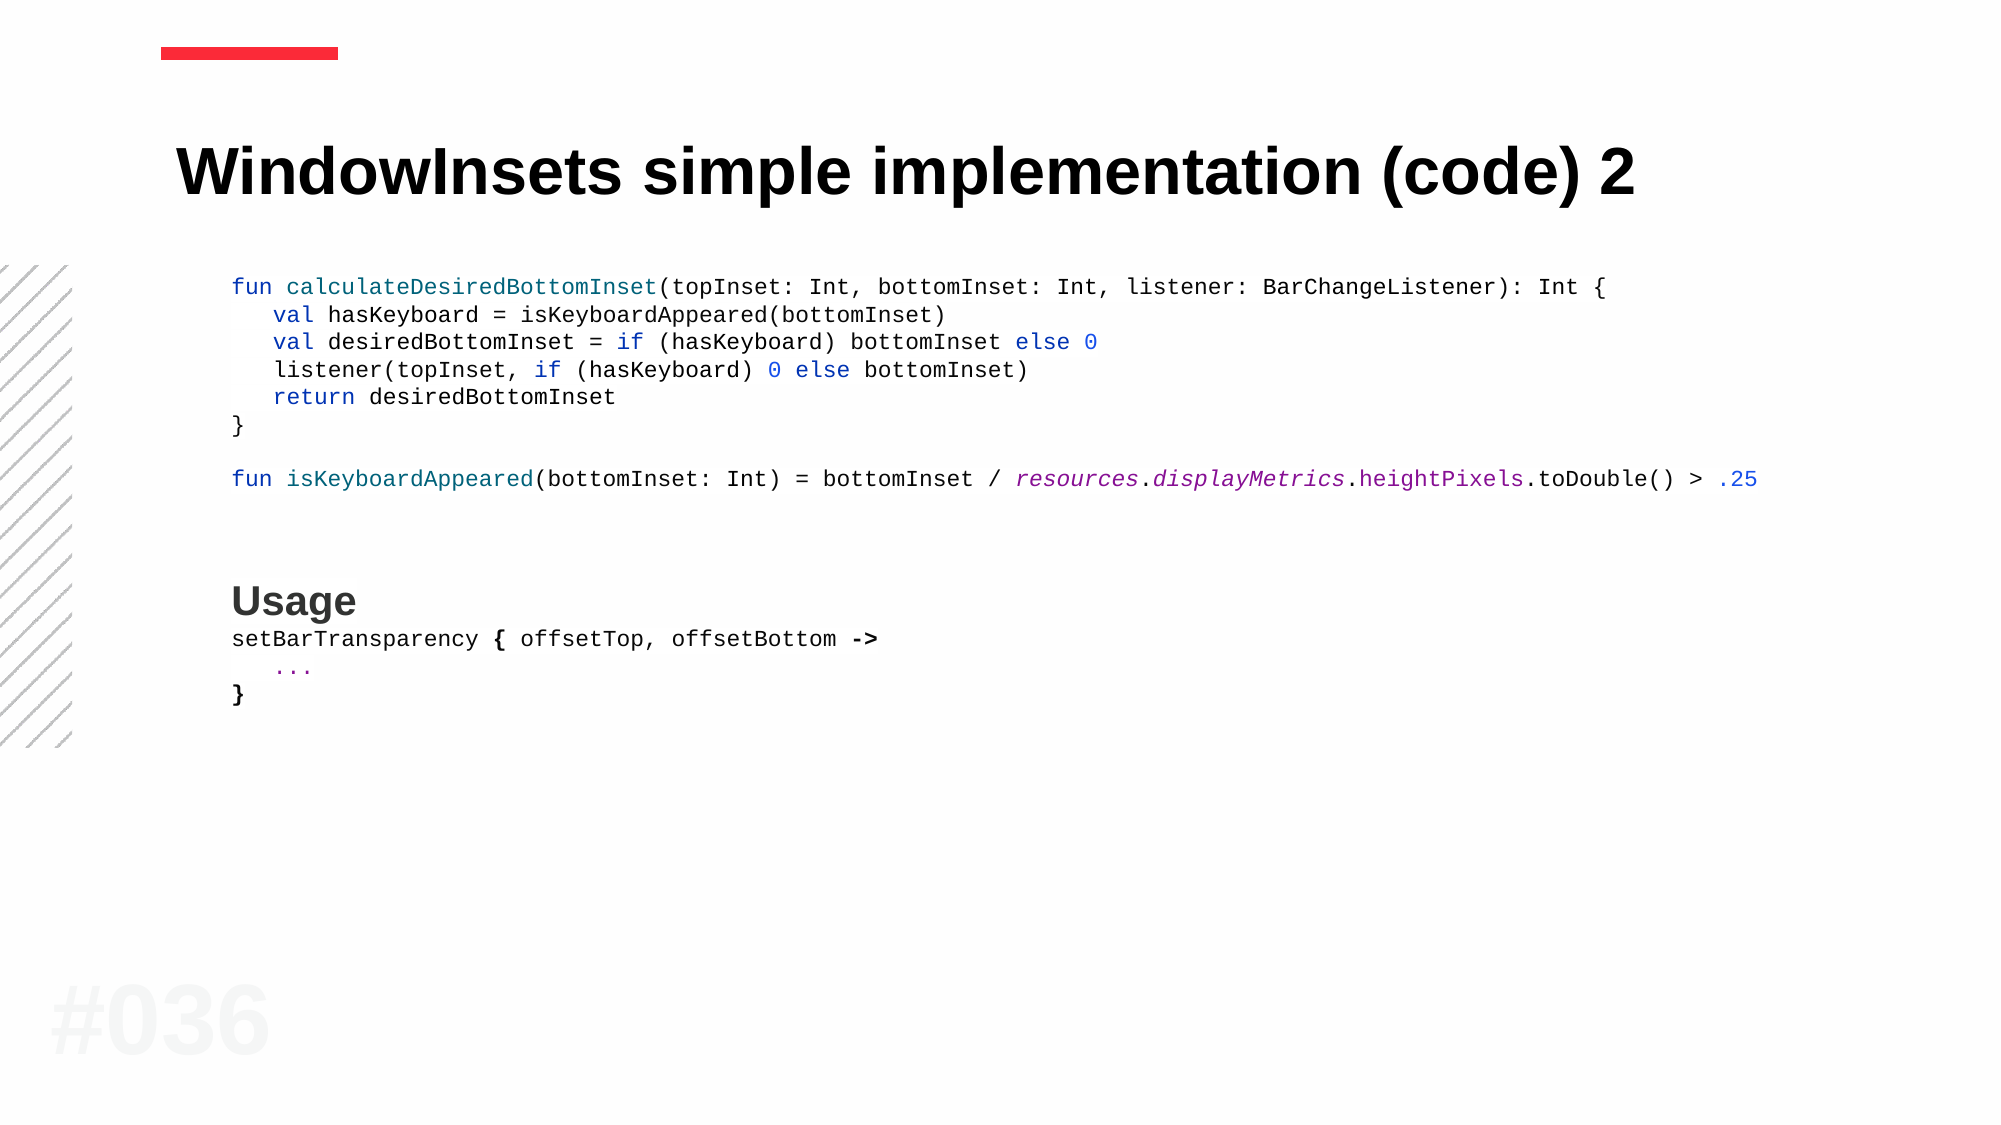

WindowInsets simple implementation (code) 2

fun calculateDesiredBottomInset(topInset: Int, bottomInset: Int, listener: BarChangeListener): Int {
   val hasKeyboard = isKeyboardAppeared(bottomInset)
   val desiredBottomInset = if (hasKeyboard) bottomInset else 0
   listener(topInset, if (hasKeyboard) 0 else bottomInset)
   return desiredBottomInset
}

fun isKeyboardAppeared(bottomInset: Int) = bottomInset / resources.displayMetrics.heightPixels.toDouble() > .25

Usage
setBarTransparency { offsetTop, offsetBottom ->
   ...
}

#036